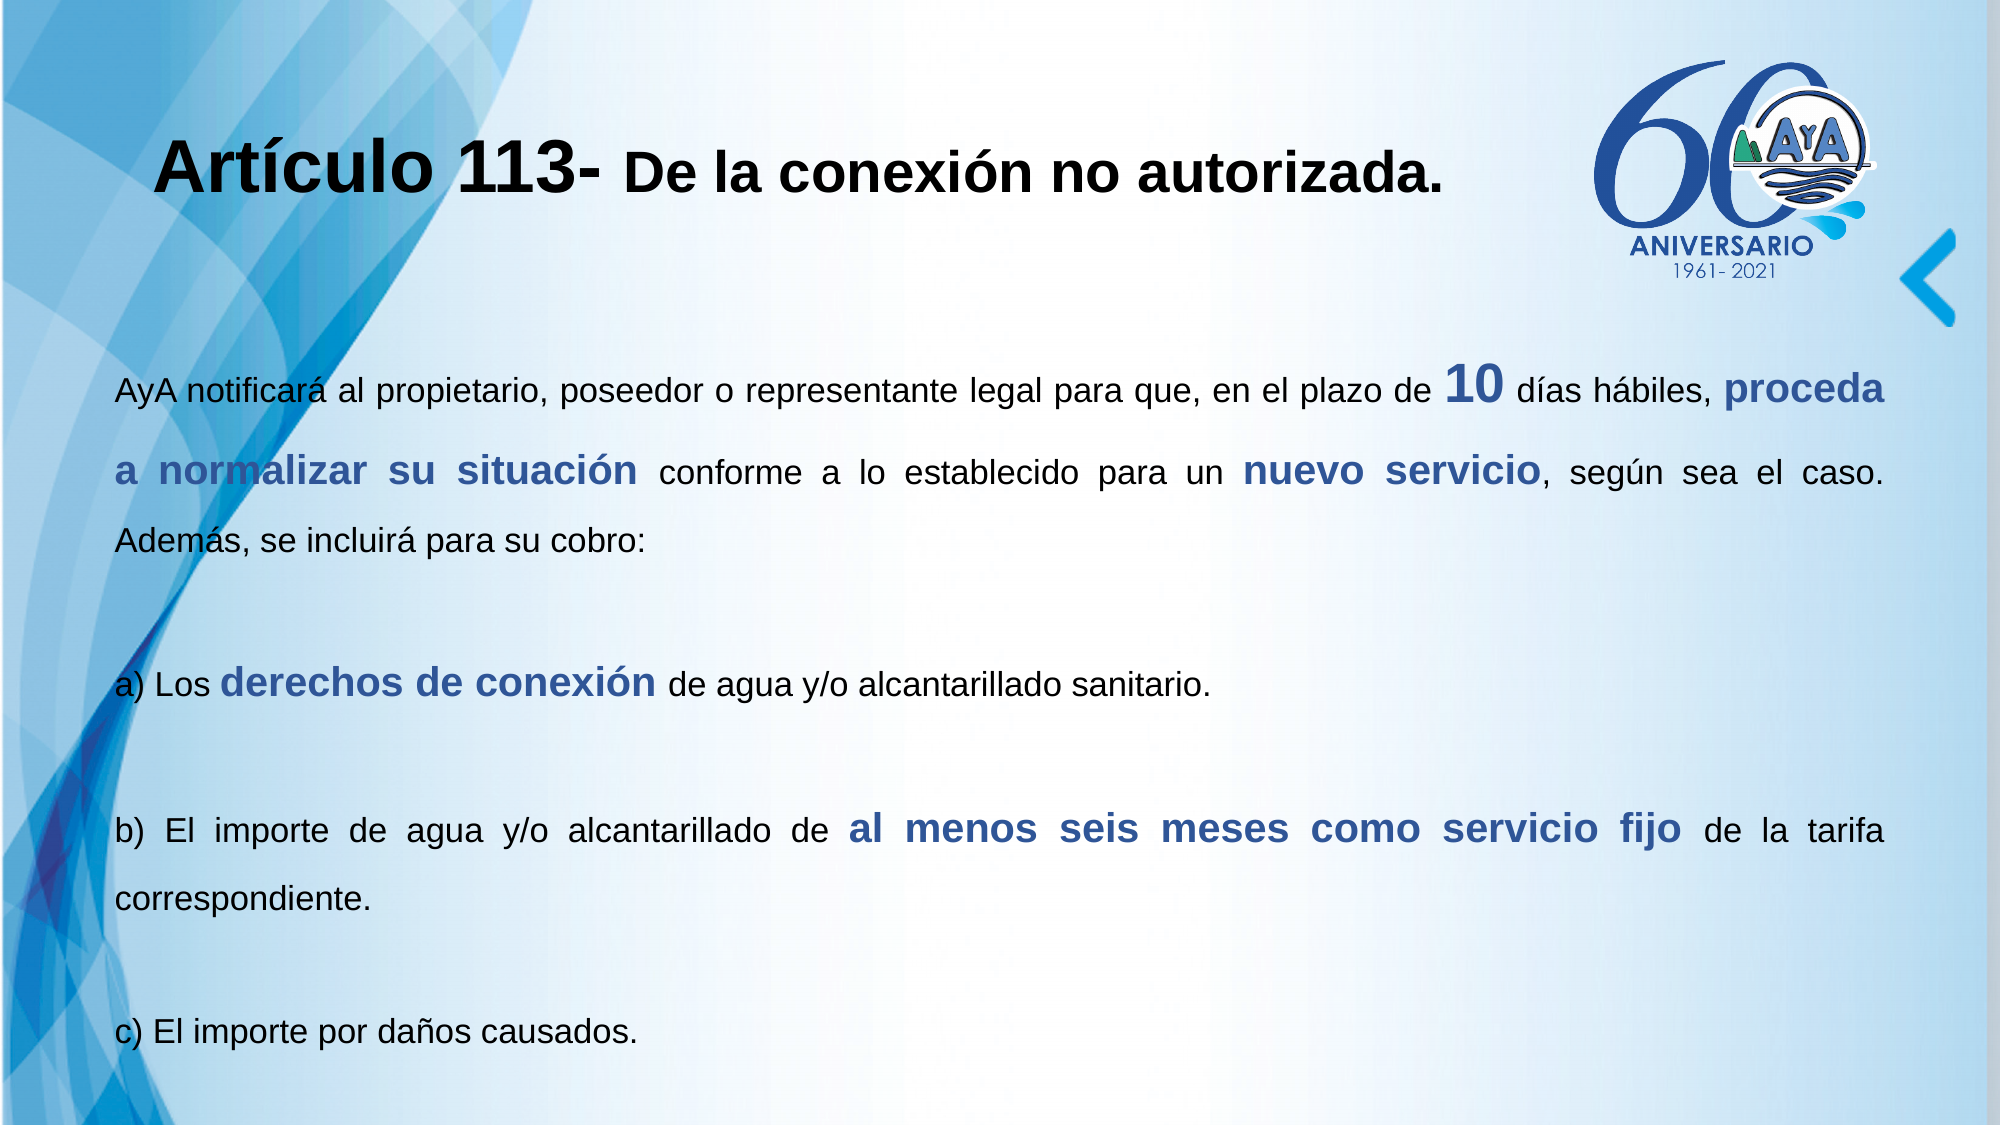

# Artículo 113- De la conexión no autorizada.
AyA notificará al propietario, poseedor o representante legal para que, en el plazo de 10 días hábiles, proceda a normalizar su situación conforme a lo establecido para un nuevo servicio, según sea el caso. Además, se incluirá para su cobro:

a) Los derechos de conexión de agua y/o alcantarillado sanitario.

b) El importe de agua y/o alcantarillado de al menos seis meses como servicio fijo de la tarifa correspondiente.

c) El importe por daños causados.